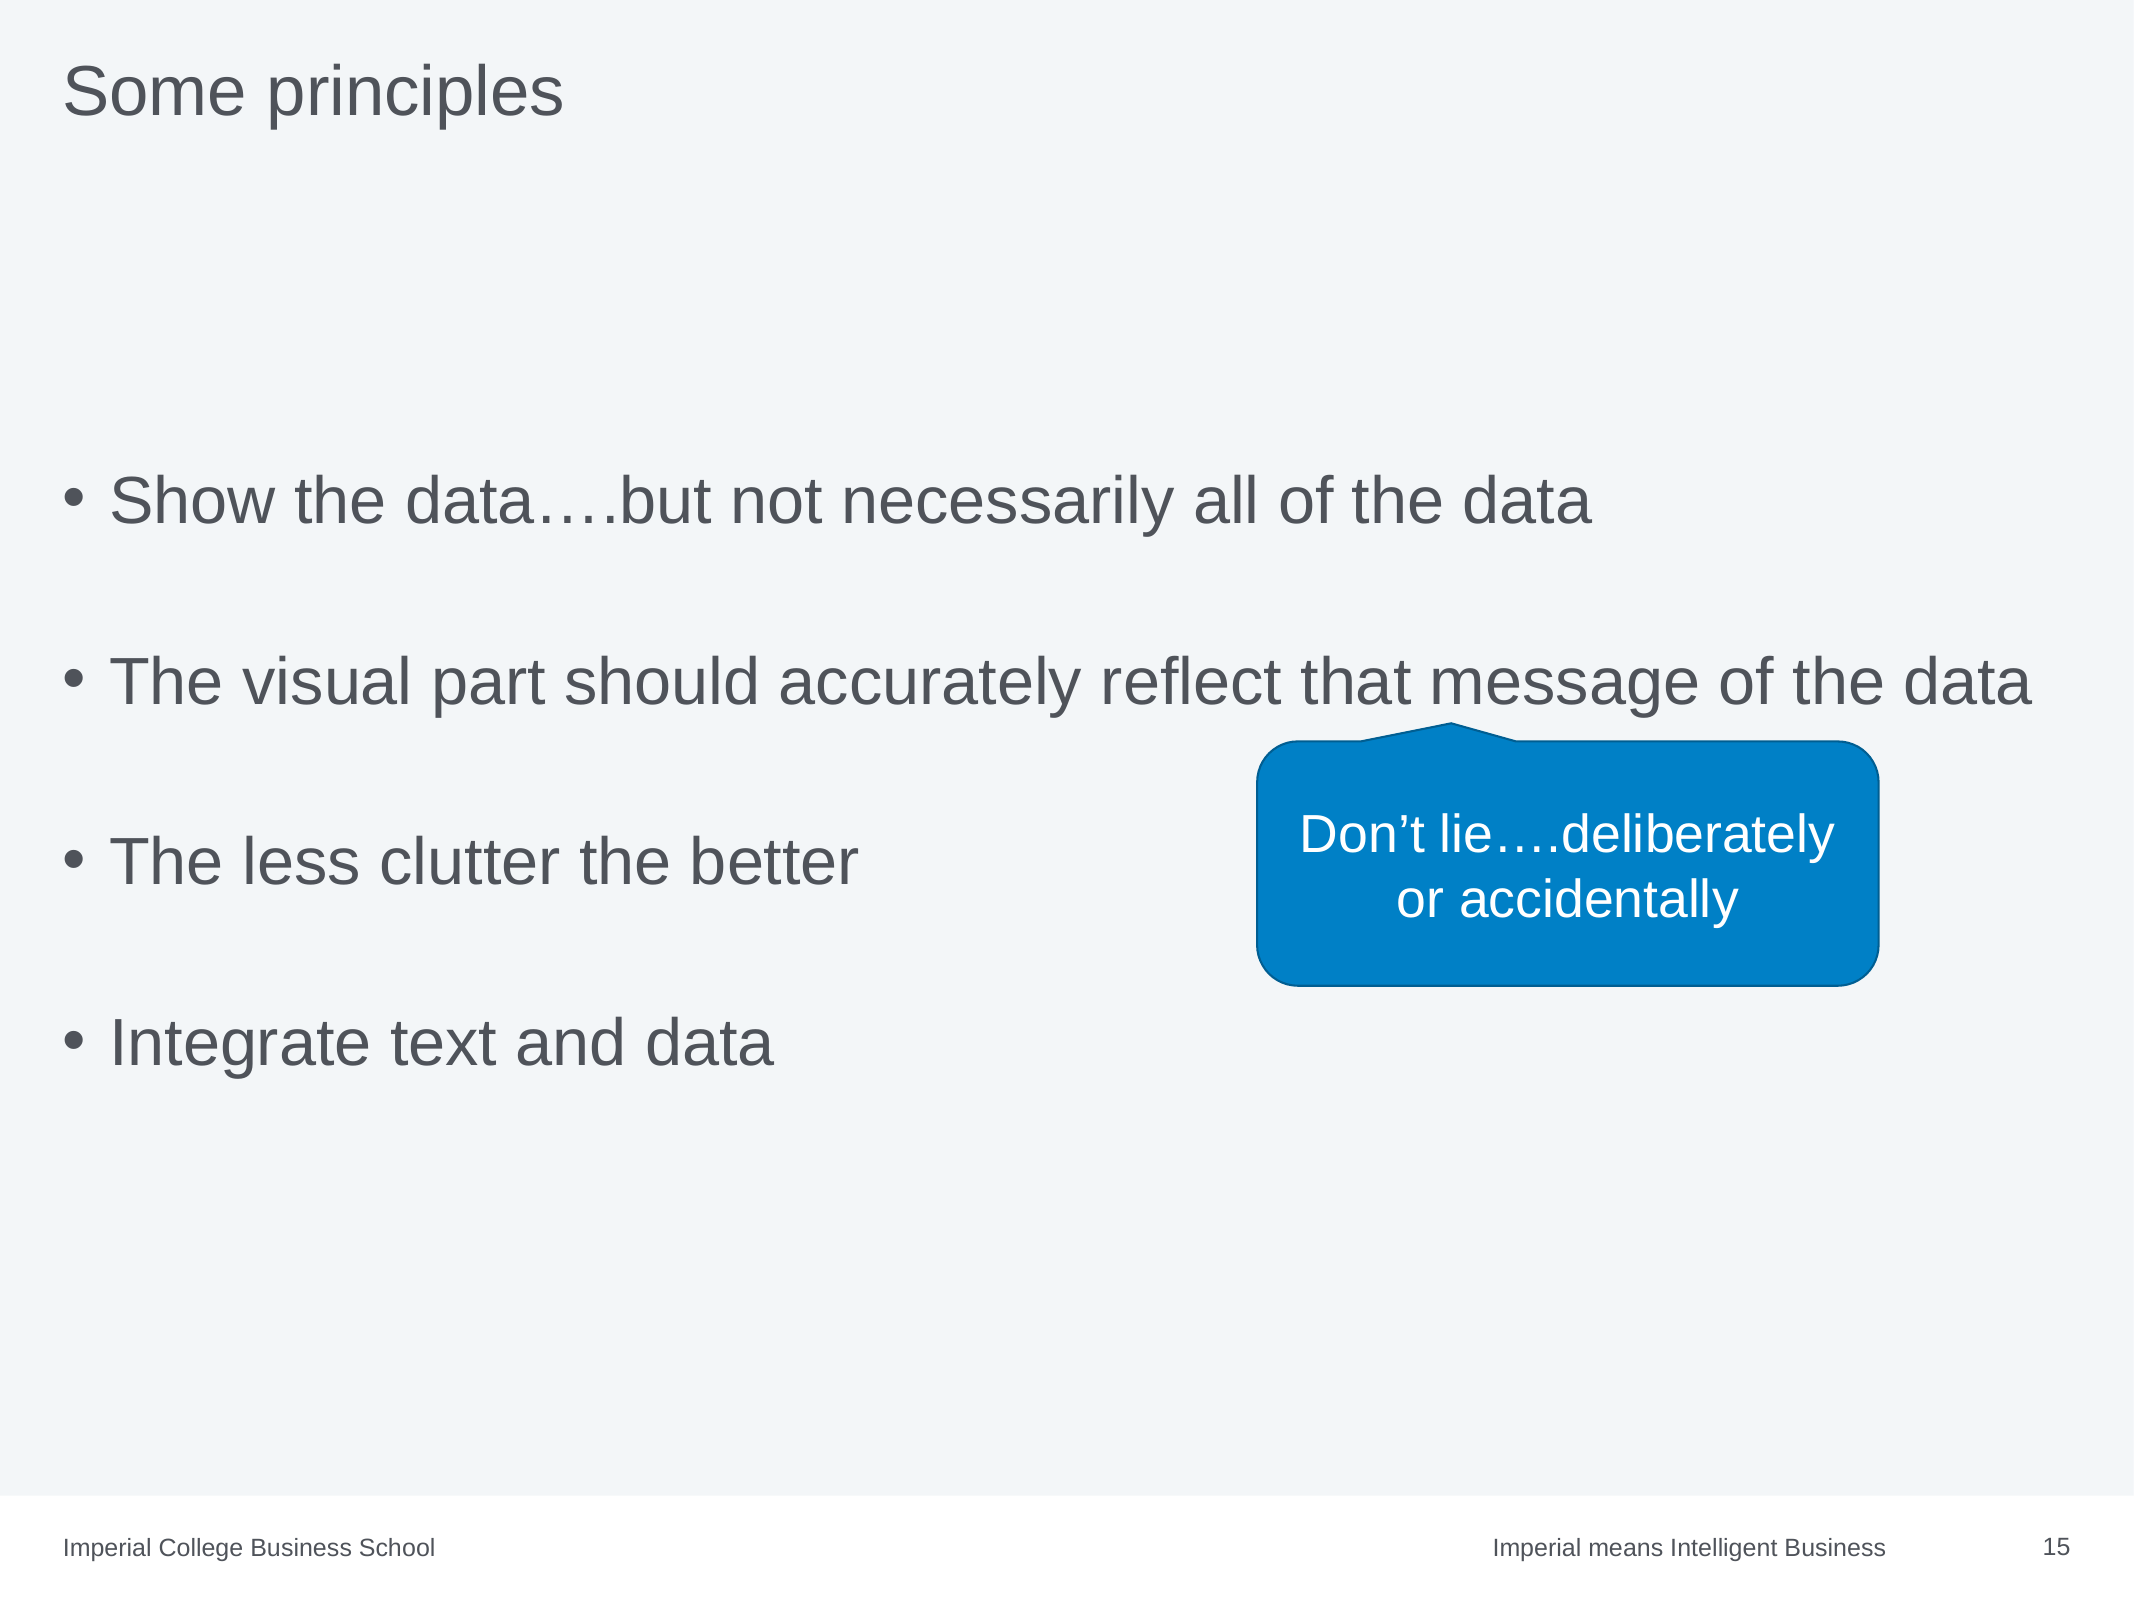

# Some principles
Show the data….but not necessarily all of the data

The visual part should accurately reflect that message of the data

The less clutter the better

Integrate text and data
Don’t lie….deliberately or accidentally